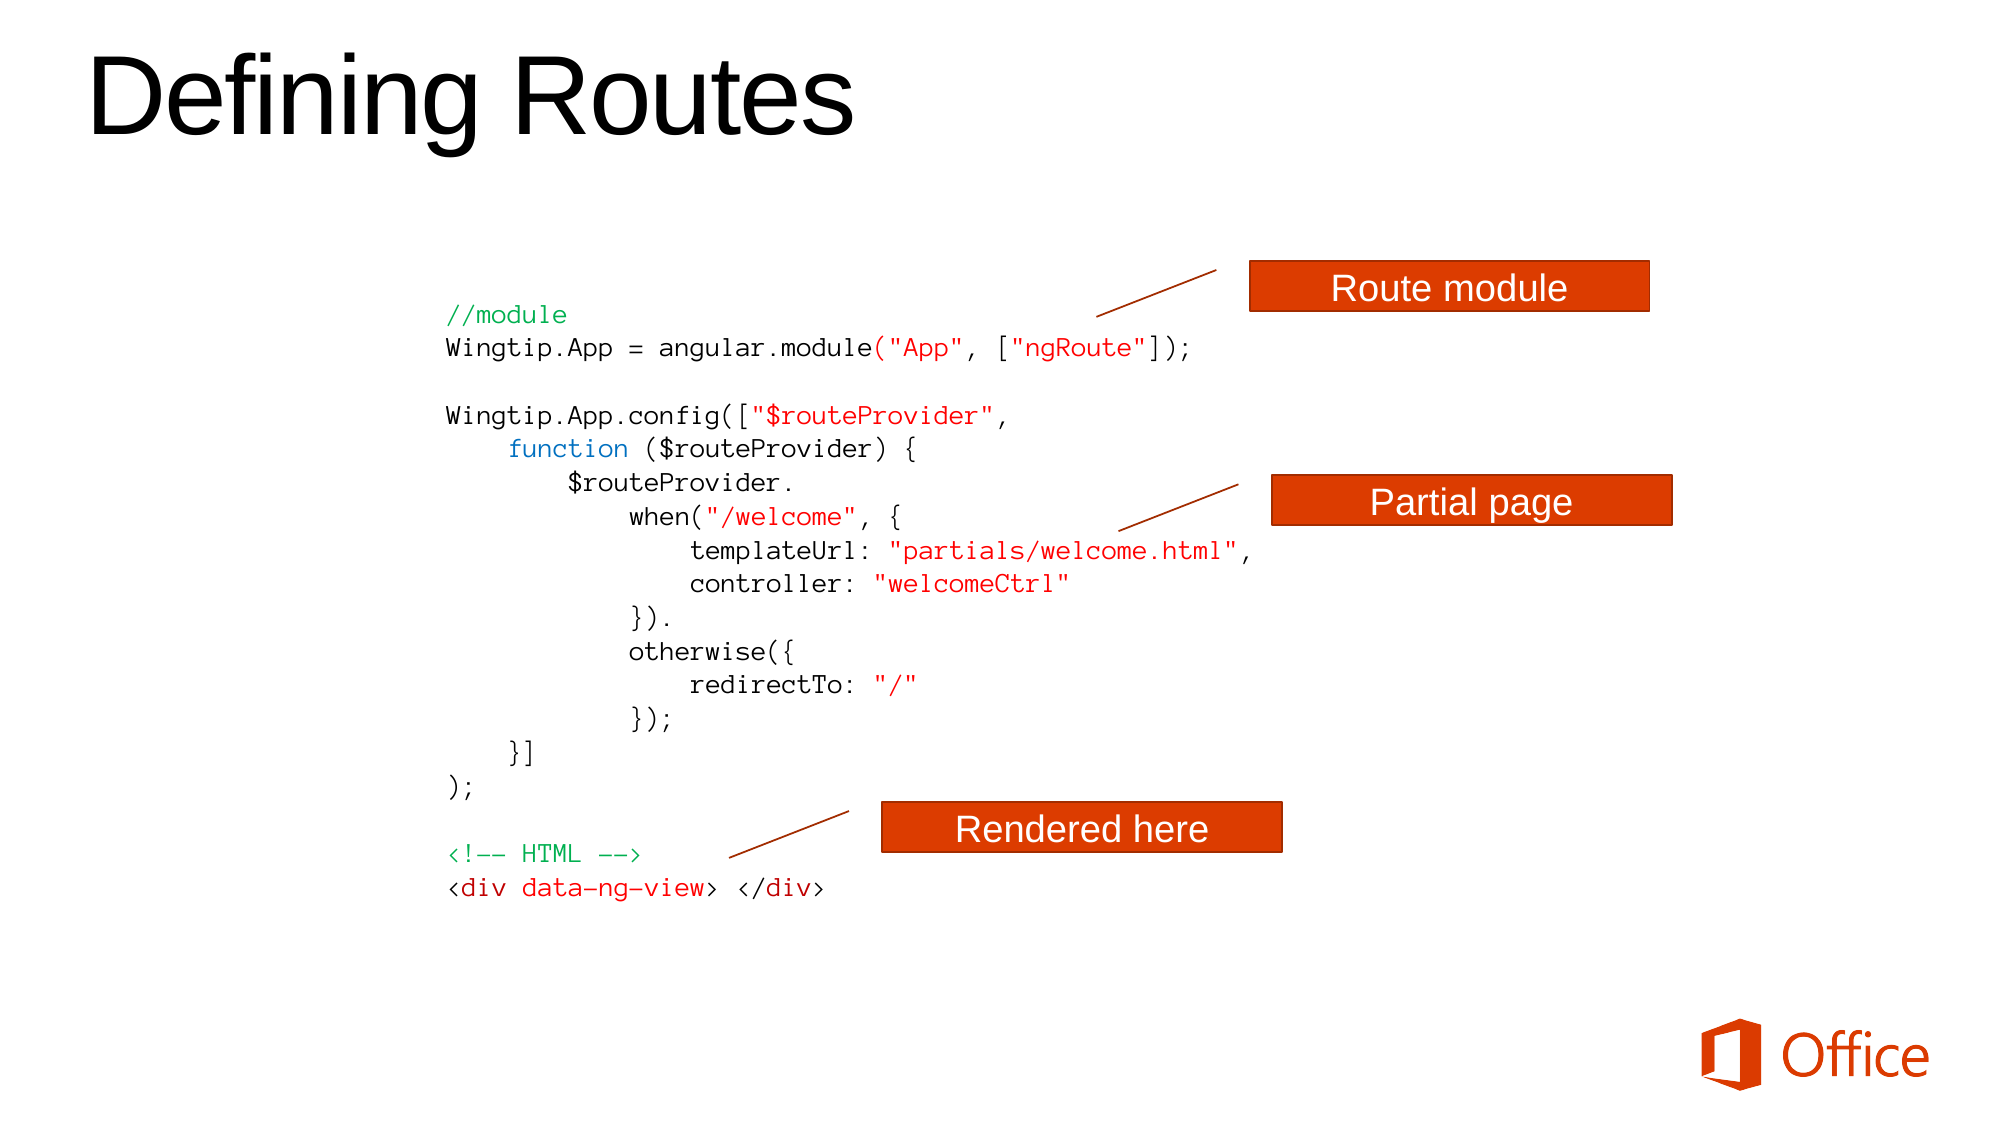

# Defining Routes
Route module
//module
Wingtip.App = angular.module("App", ["ngRoute"]);

Wingtip.App.config(["$routeProvider",
    function ($routeProvider) {
        $routeProvider.
            when("/welcome", {
                templateUrl: "partials/welcome.html",
                controller: "welcomeCtrl"
            }).
            otherwise({
                redirectTo: "/"
            });
    }]
);

<!–- HTML -->
<div data-ng-view> </div>
Partial page
Rendered here